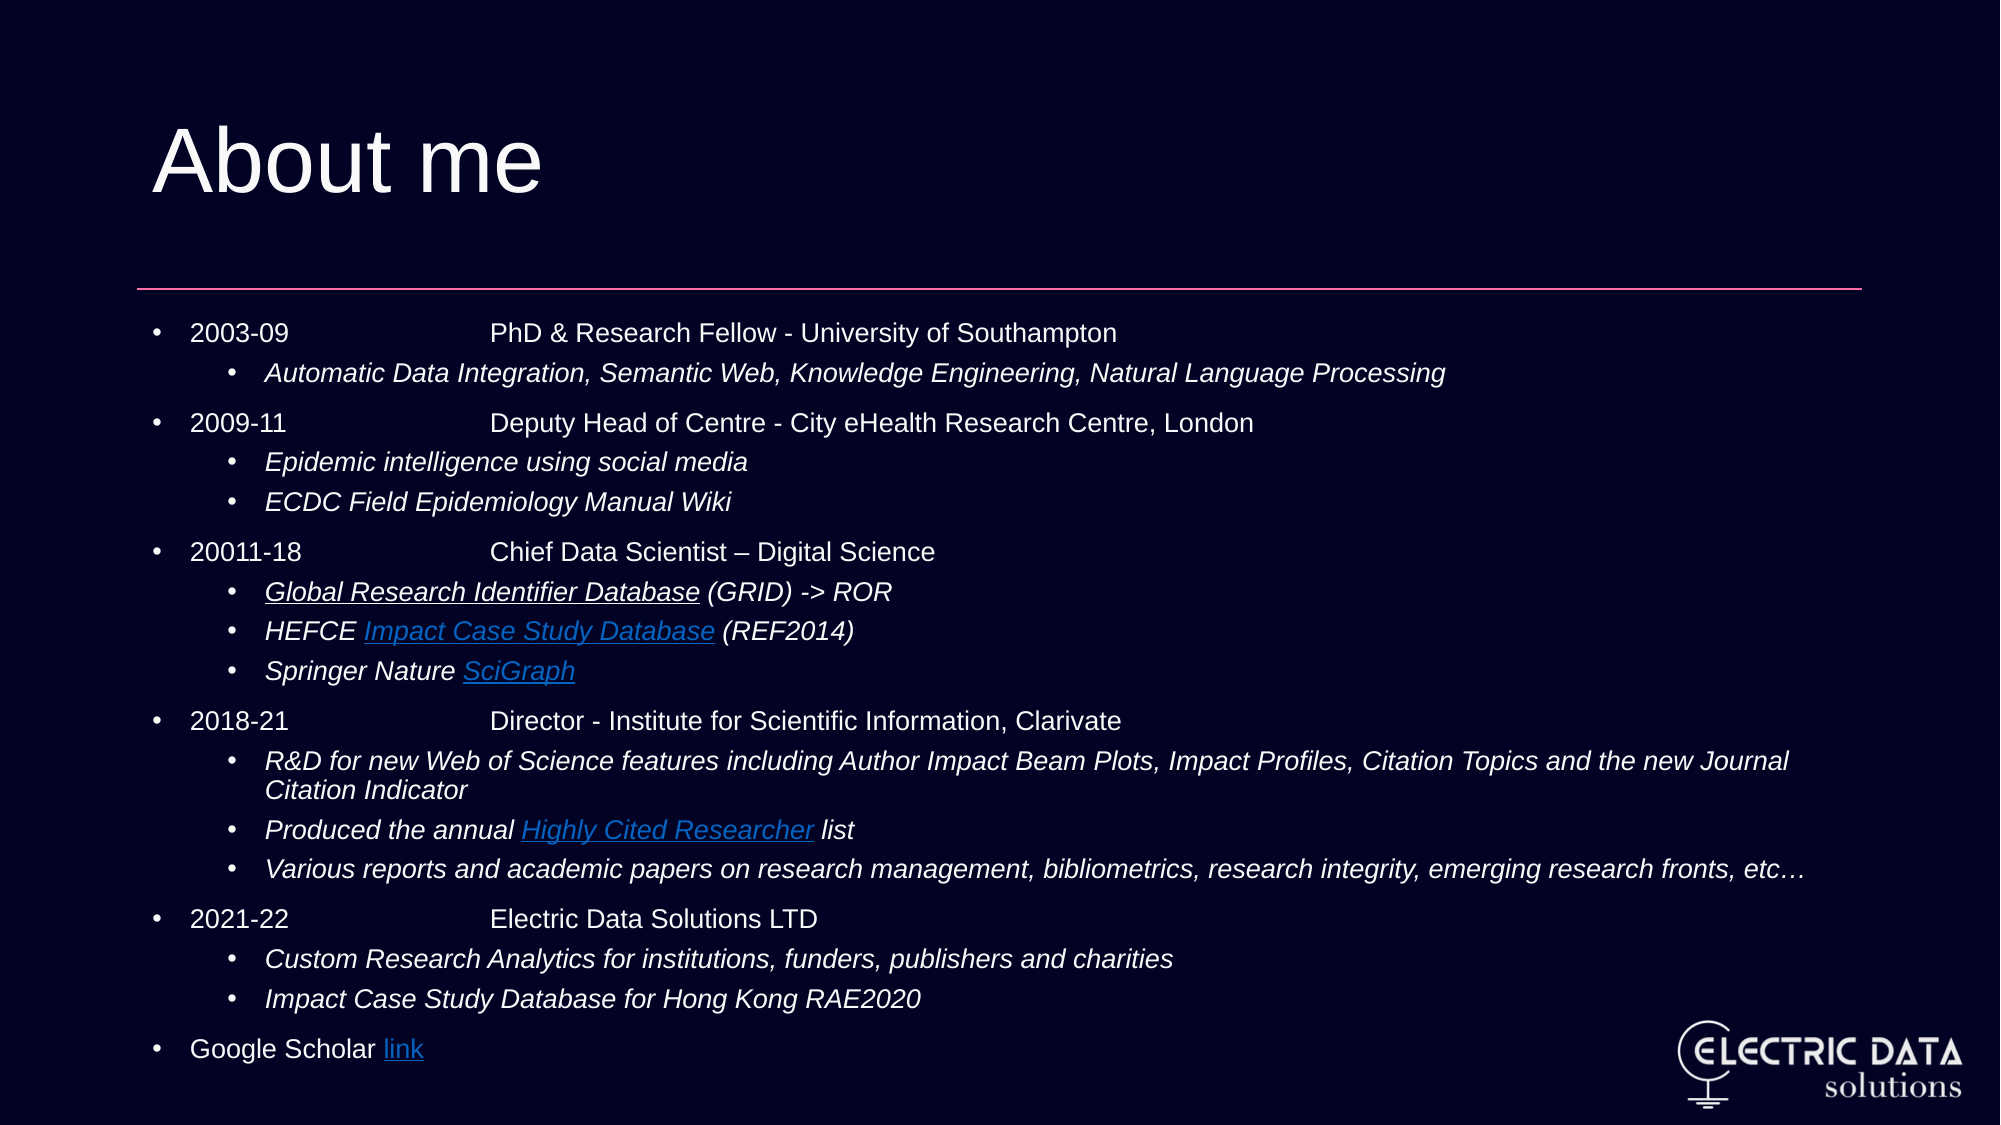

# About me
2003-09		PhD & Research Fellow - University of Southampton
Automatic Data Integration, Semantic Web, Knowledge Engineering, Natural Language Processing
2009-11		Deputy Head of Centre - City eHealth Research Centre, London
Epidemic intelligence using social media
ECDC Field Epidemiology Manual Wiki
20011-18		Chief Data Scientist – Digital Science
Global Research Identifier Database (GRID) -> ROR
HEFCE Impact Case Study Database (REF2014)
Springer Nature SciGraph
2018-21		Director - Institute for Scientific Information, Clarivate
R&D for new Web of Science features including Author Impact Beam Plots, Impact Profiles, Citation Topics and the new Journal Citation Indicator
Produced the annual Highly Cited Researcher list
Various reports and academic papers on research management, bibliometrics, research integrity, emerging research fronts, etc…
2021-22		Electric Data Solutions LTD
Custom Research Analytics for institutions, funders, publishers and charities
Impact Case Study Database for Hong Kong RAE2020
Google Scholar link